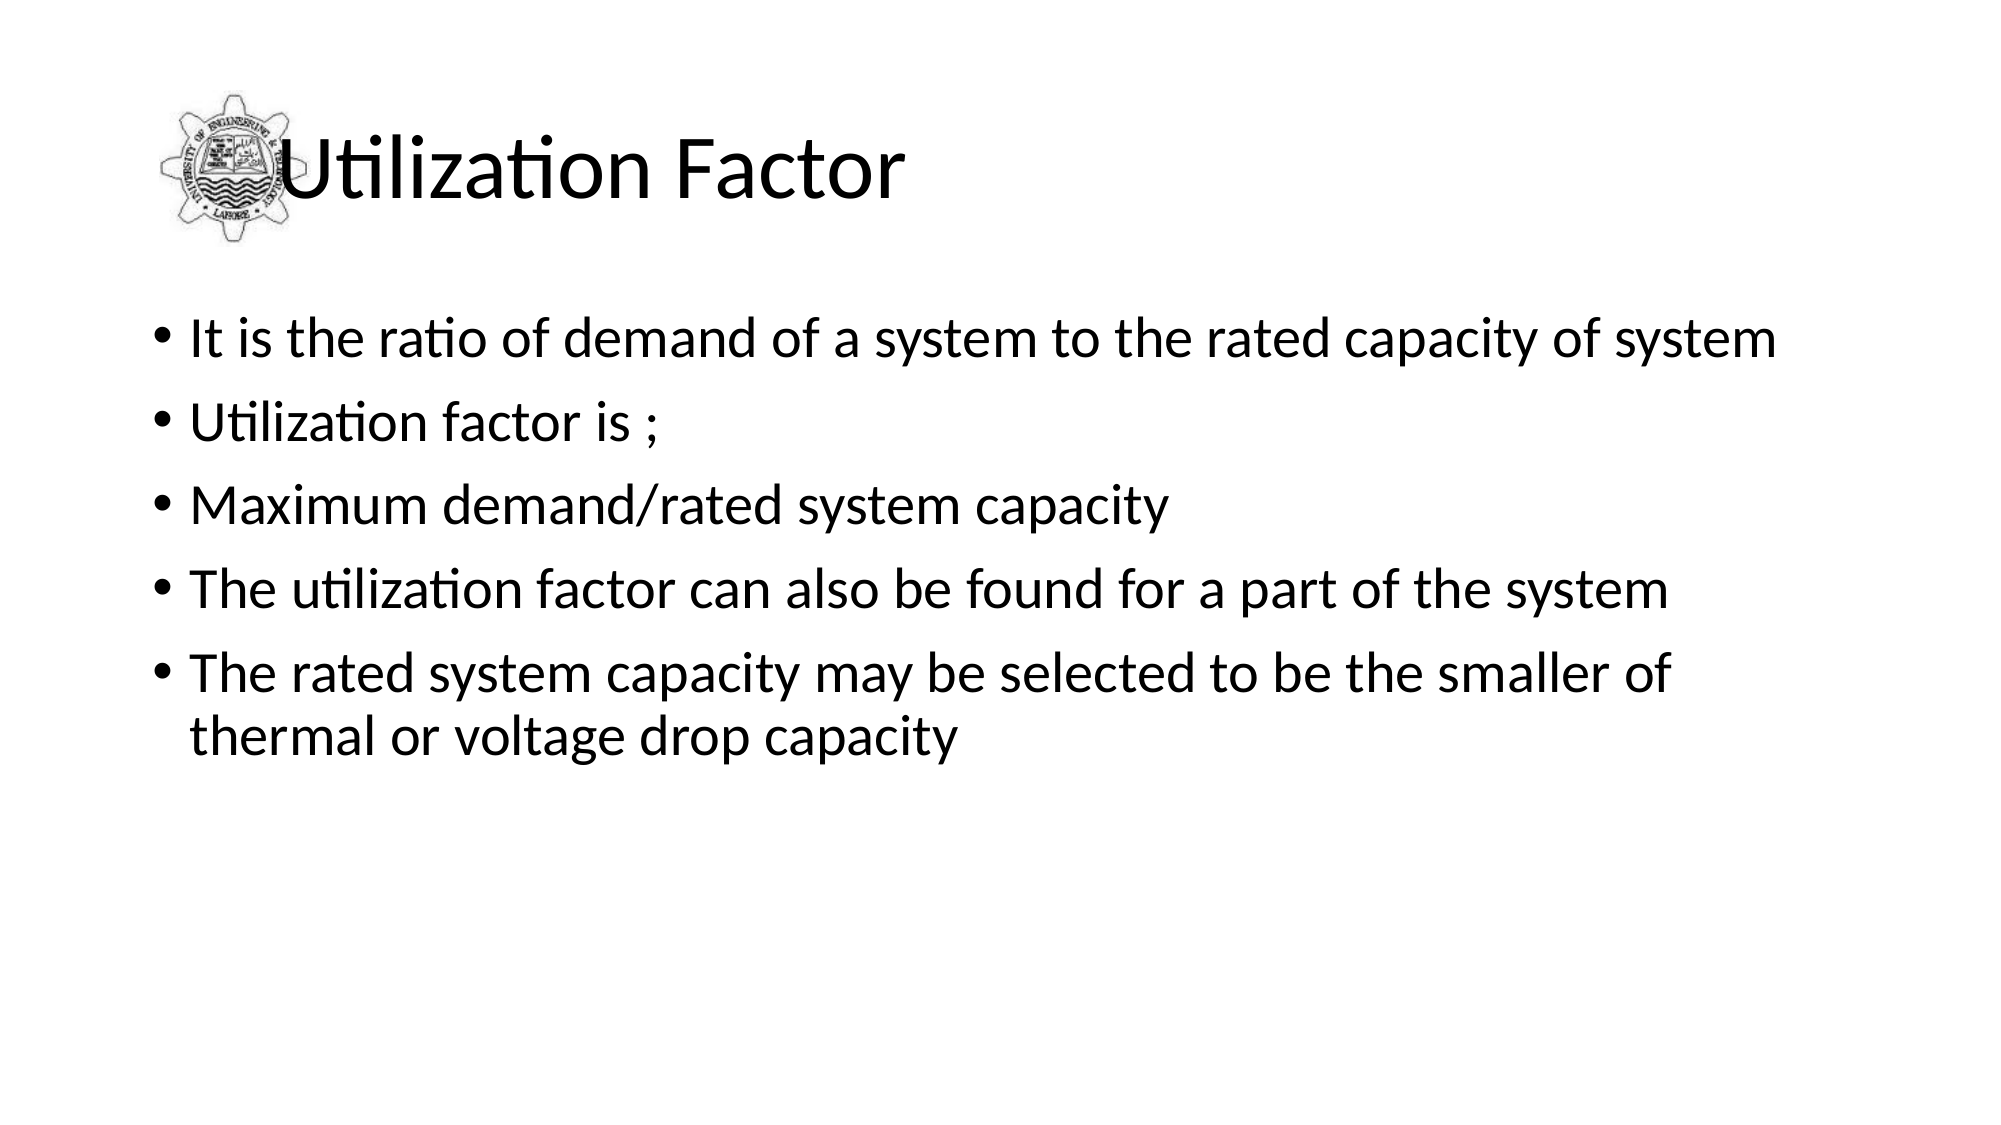

# Utilization Factor
It is the ratio of demand of a system to the rated capacity of system
Utilization factor is ;
Maximum demand/rated system capacity
The utilization factor can also be found for a part of the system
The rated system capacity may be selected to be the smaller of thermal or voltage drop capacity